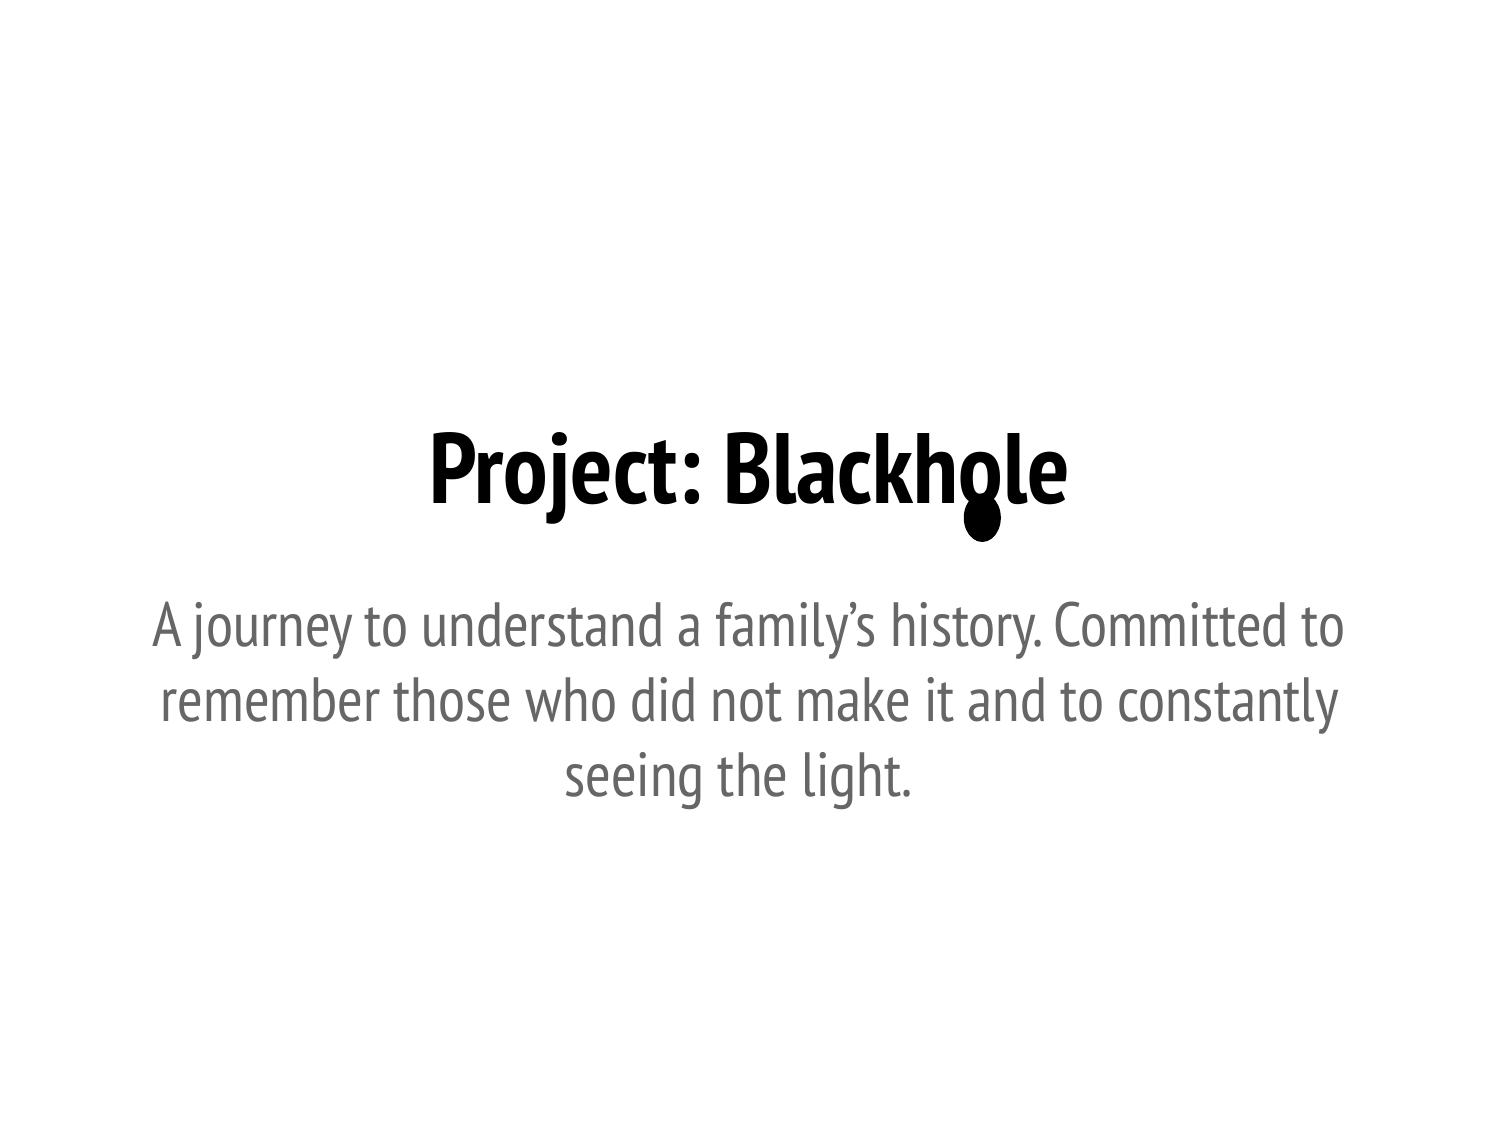

# Project: Blackhole

A journey to understand a family’s history. Committed to remember those who did not make it and to constantly seeing the light.